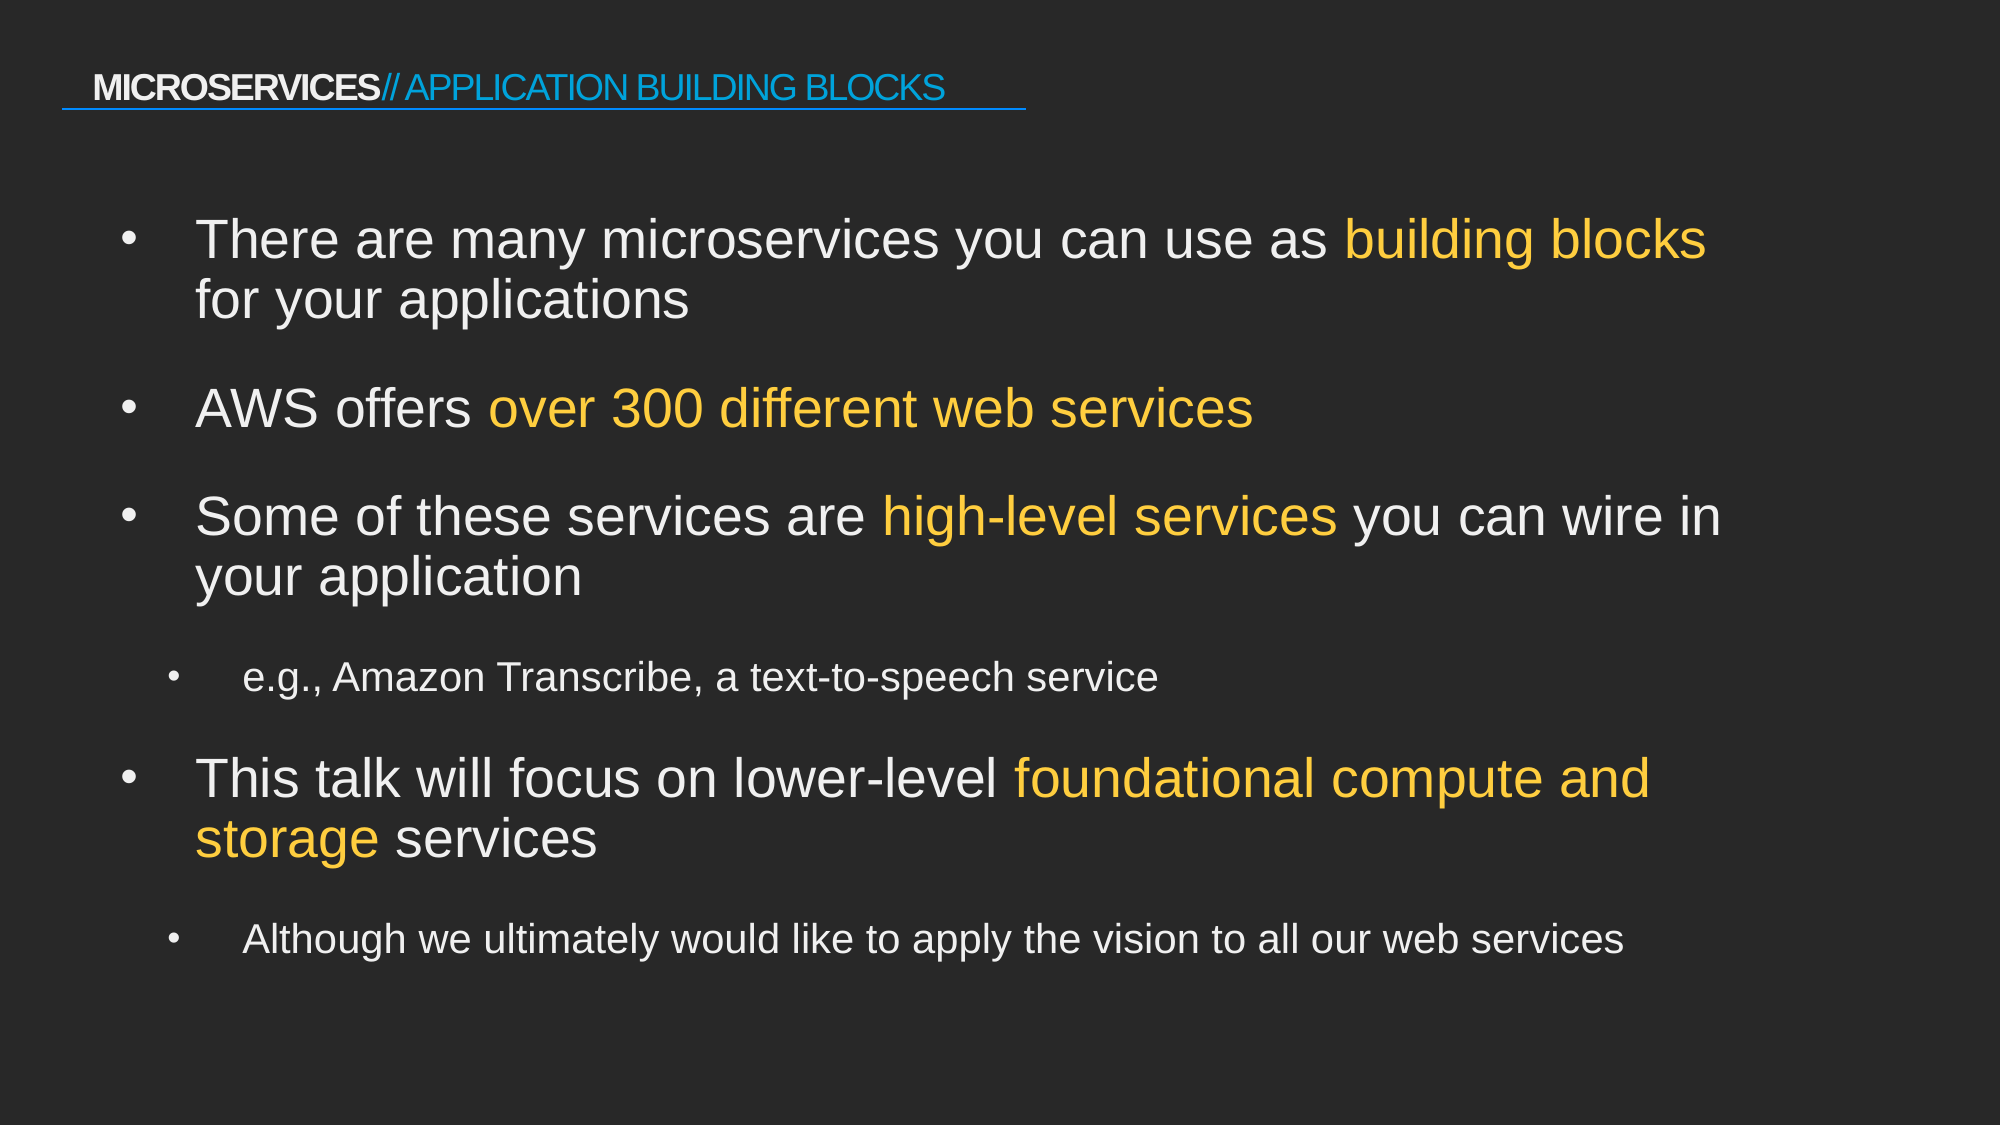

# MICROSERVICES// APPLICATION BUILDING BLOCKS
There are many microservices you can use as building blocks for your applications
AWS offers over 300 different web services
Some of these services are high-level services you can wire in your application
e.g., Amazon Transcribe, a text-to-speech service
This talk will focus on lower-level foundational compute and storage services
Although we ultimately would like to apply the vision to all our web services